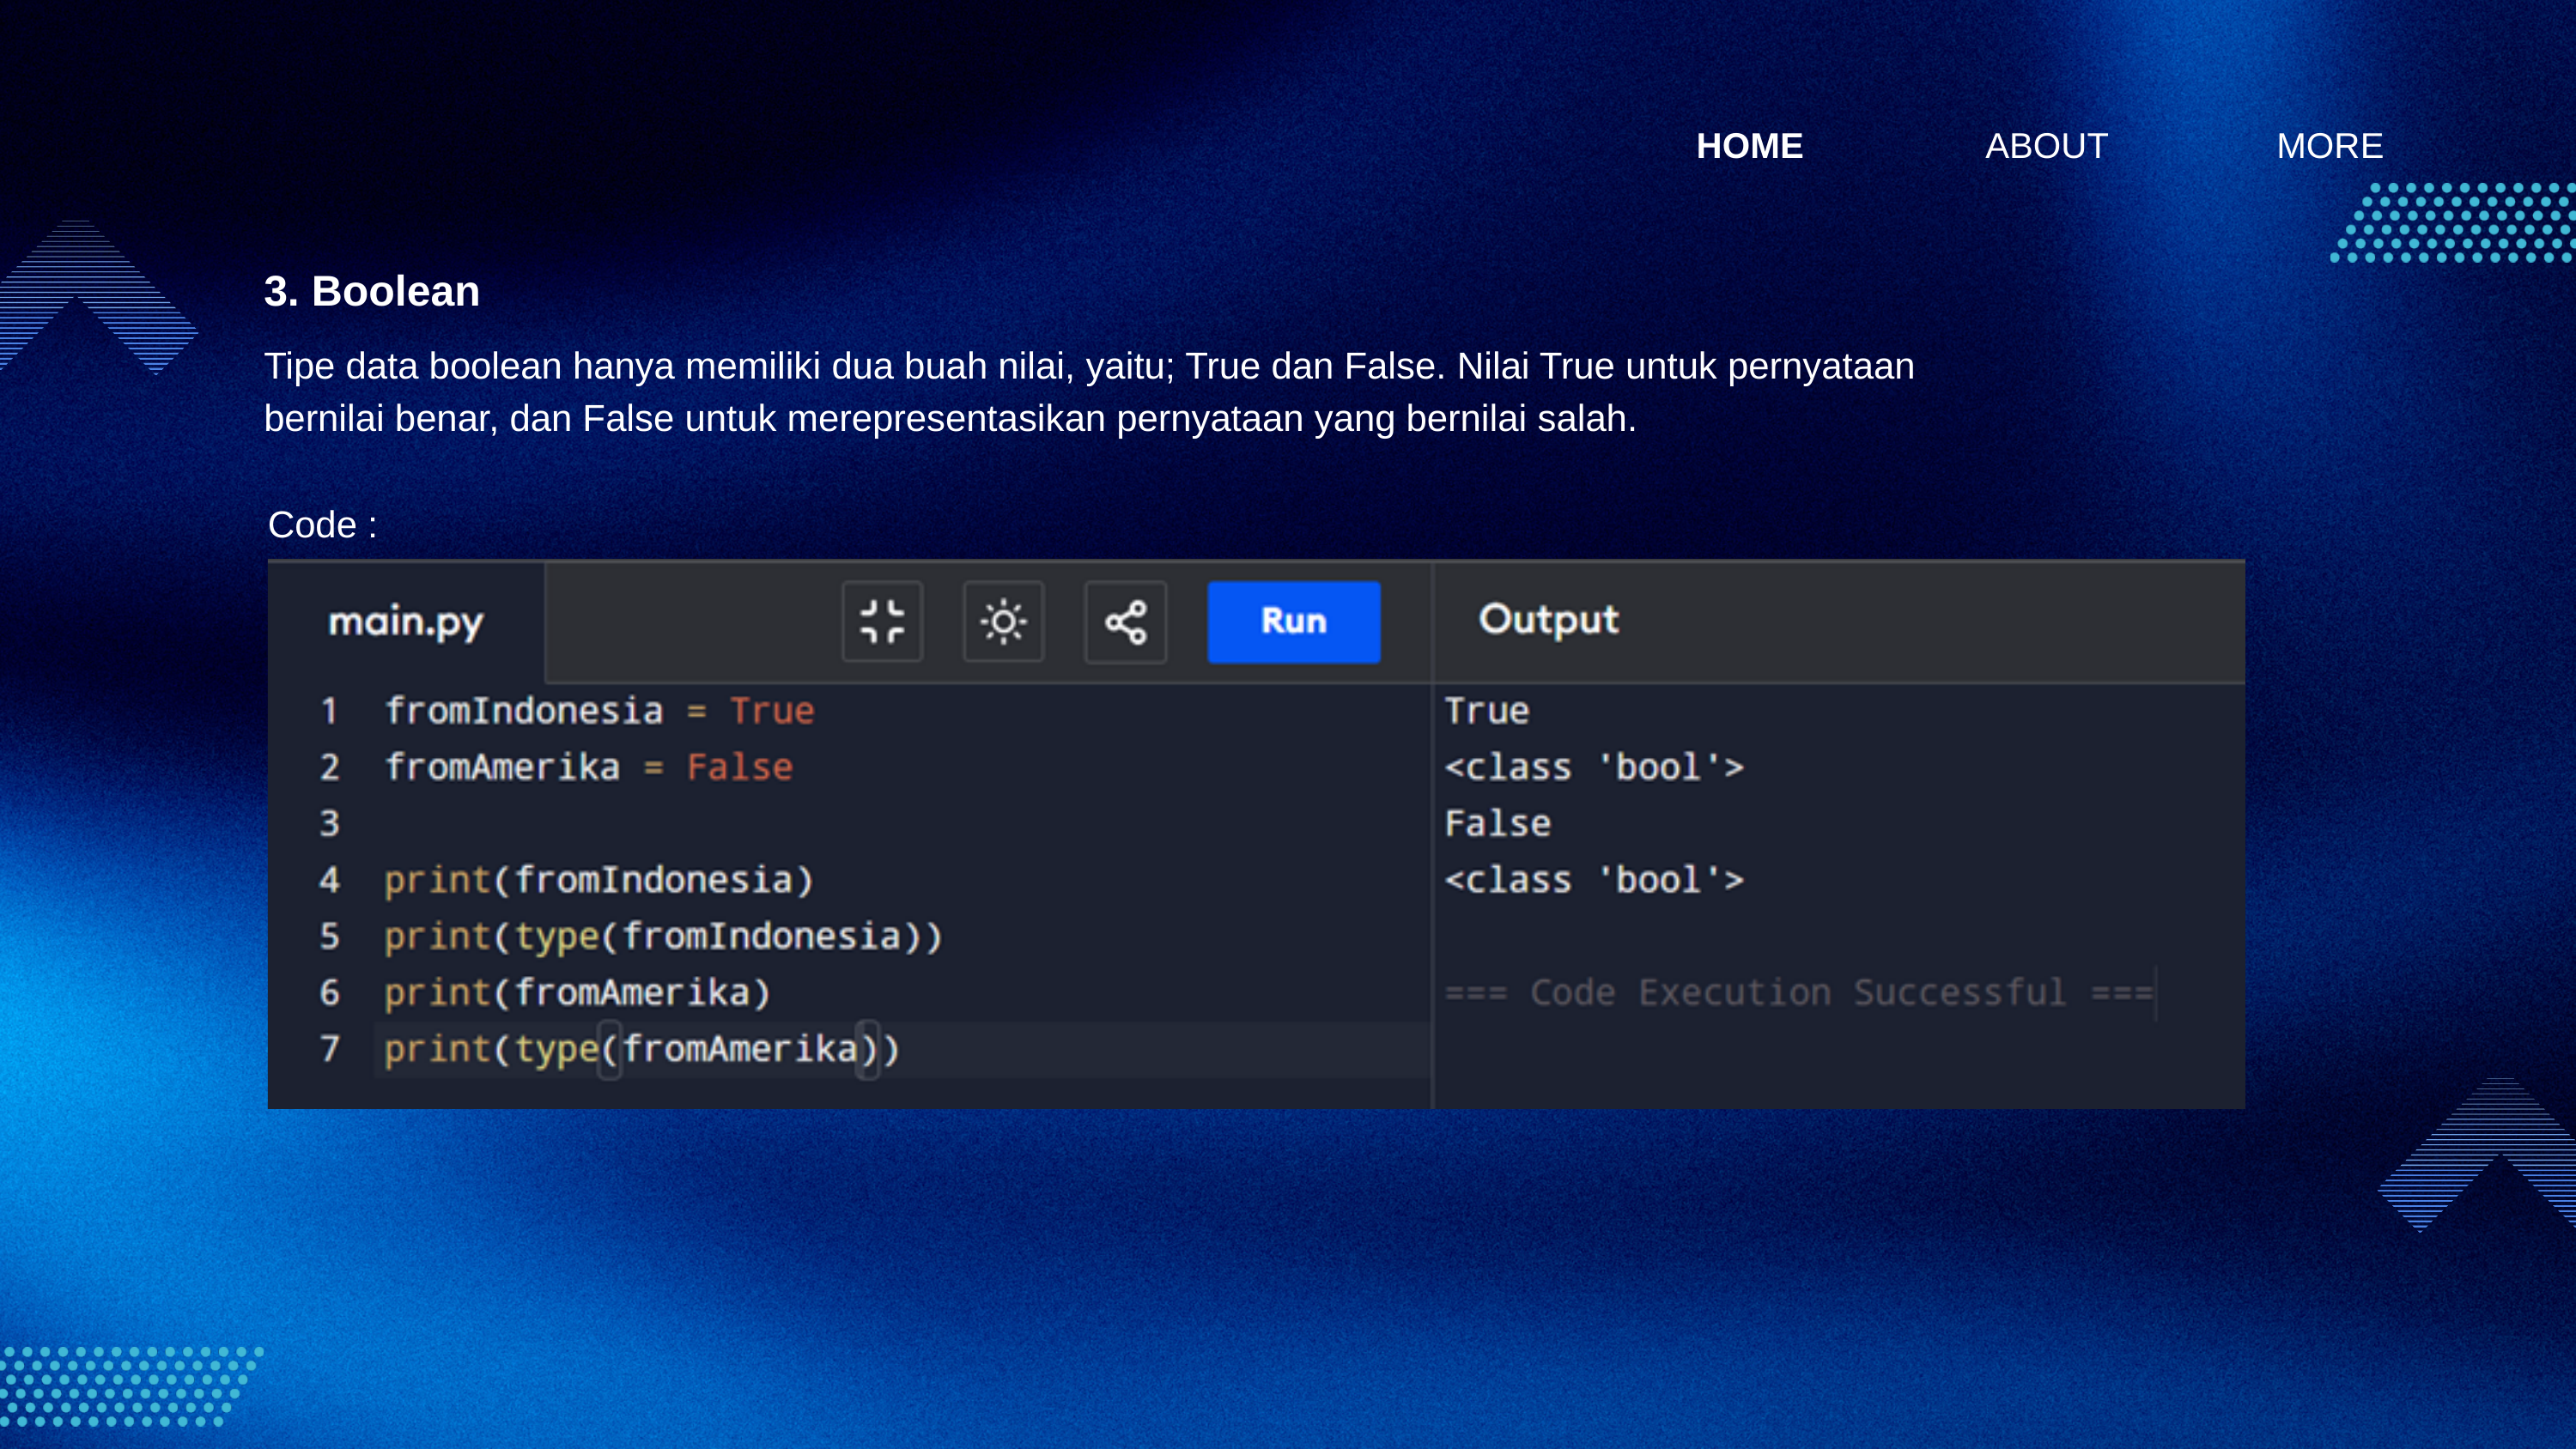

HOME
ABOUT
MORE

3. Boolean

Tipe data boolean hanya memiliki dua buah nilai, yaitu; True dan False. Nilai True untuk pernyataan bernilai benar, dan False untuk merepresentasikan pernyataan yang bernilai salah.
Code :